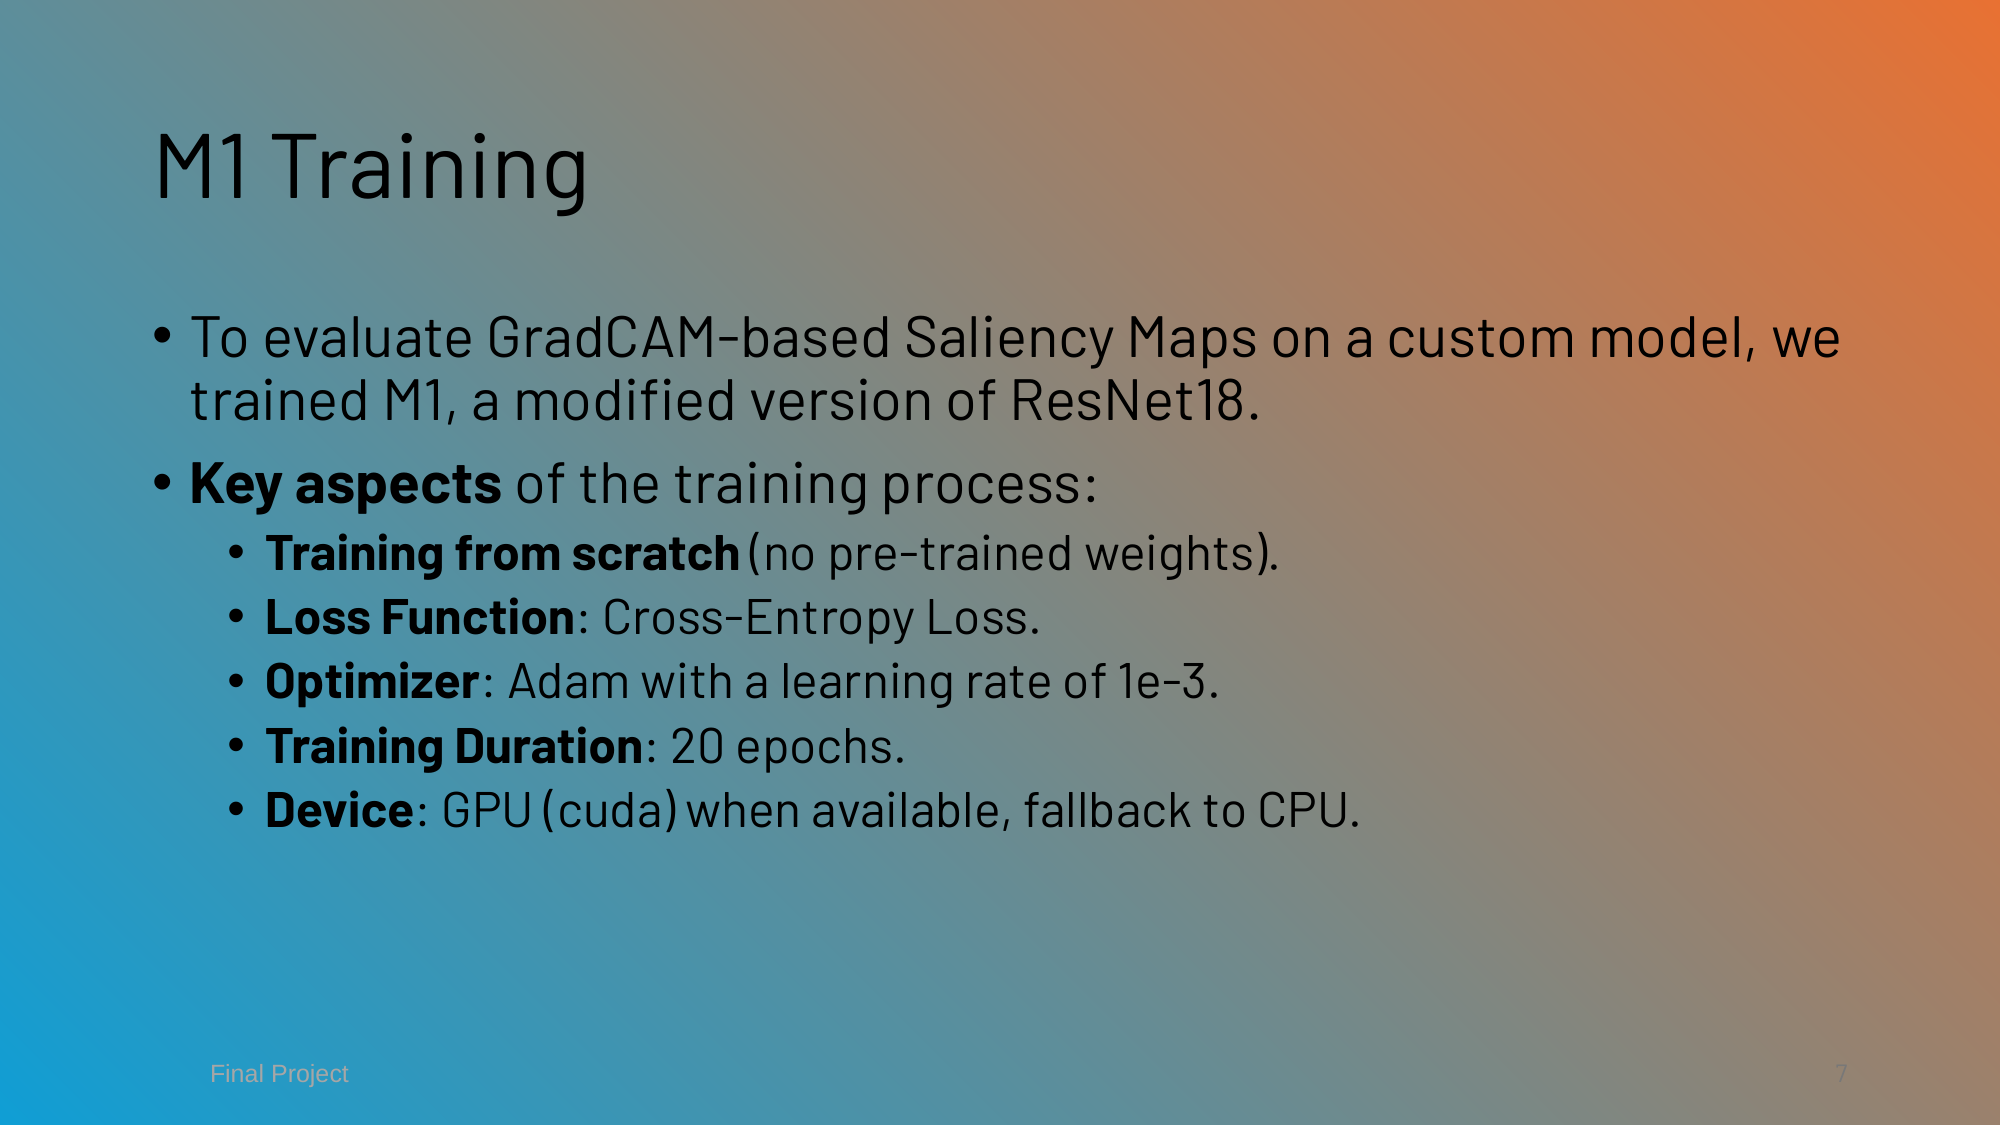

# M1 Training
To evaluate GradCAM-based Saliency Maps on a custom model, we trained M1, a modified version of ResNet18.
Key aspects of the training process:
Training from scratch (no pre-trained weights).
Loss Function: Cross-Entropy Loss.
Optimizer: Adam with a learning rate of 1e-3.
Training Duration: 20 epochs.
Device: GPU (cuda) when available, fallback to CPU.
Final Project
7